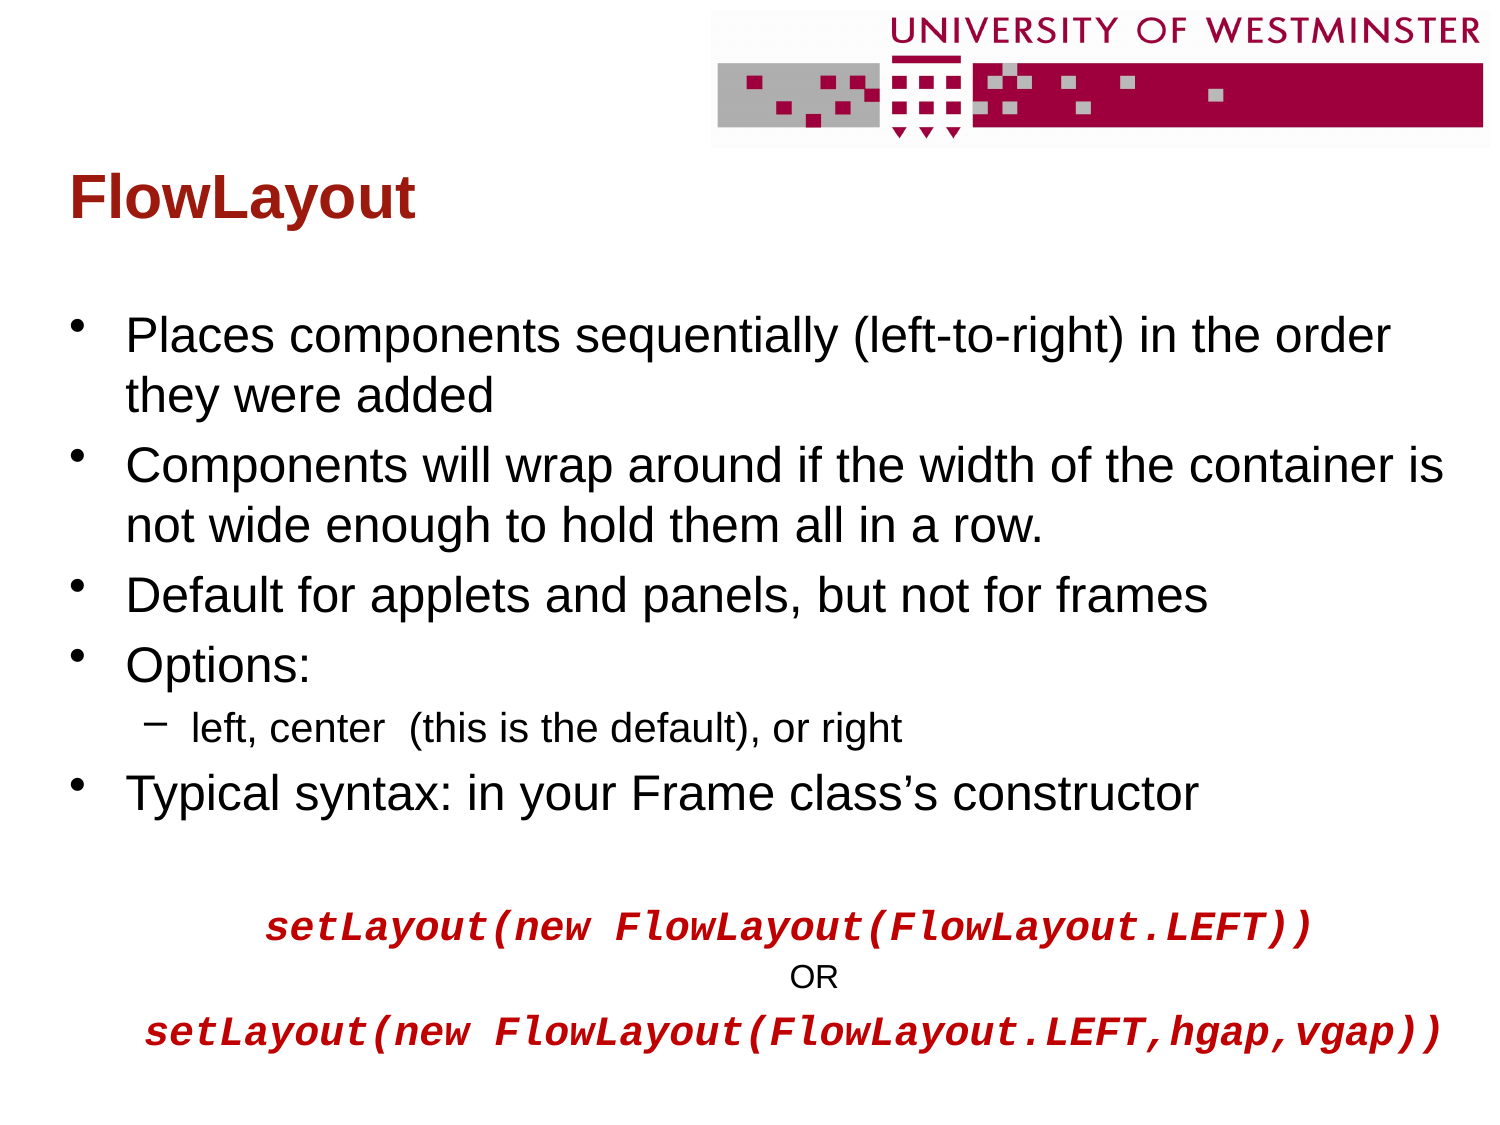

# FlowLayout
Places components sequentially (left-to-right) in the order they were added
Components will wrap around if the width of the container is not wide enough to hold them all in a row.
Default for applets and panels, but not for frames
Options:
left, center  (this is the default), or right
Typical syntax: in your Frame class’s constructor

setLayout(new FlowLayout(FlowLayout.LEFT))
OR
setLayout(new FlowLayout(FlowLayout.LEFT,hgap,vgap))